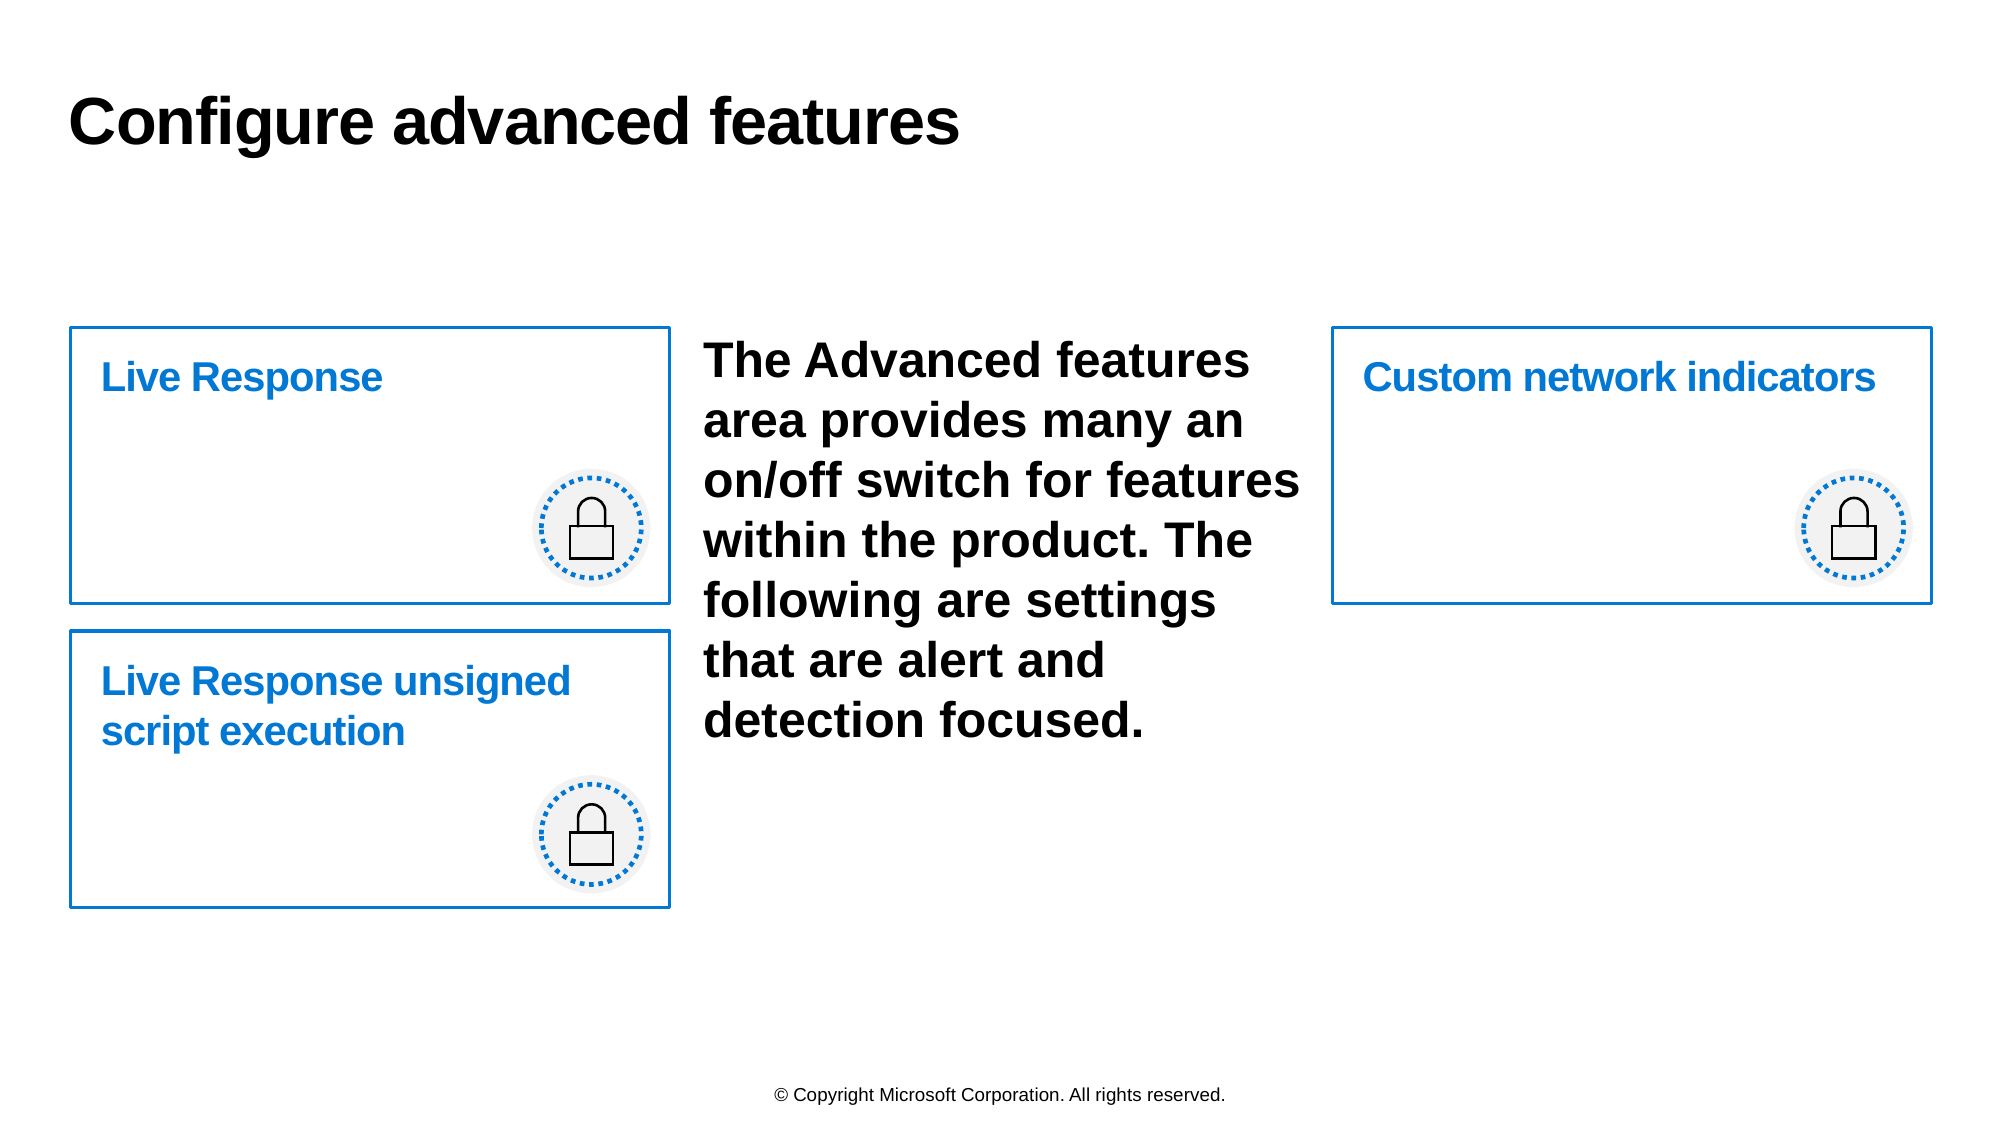

# Configure advanced features
Live Response
The Advanced features area provides many an on/off switch for features within the product. The following are settings that are alert and detection focused.
Custom network indicators

Live Response unsigned script execution